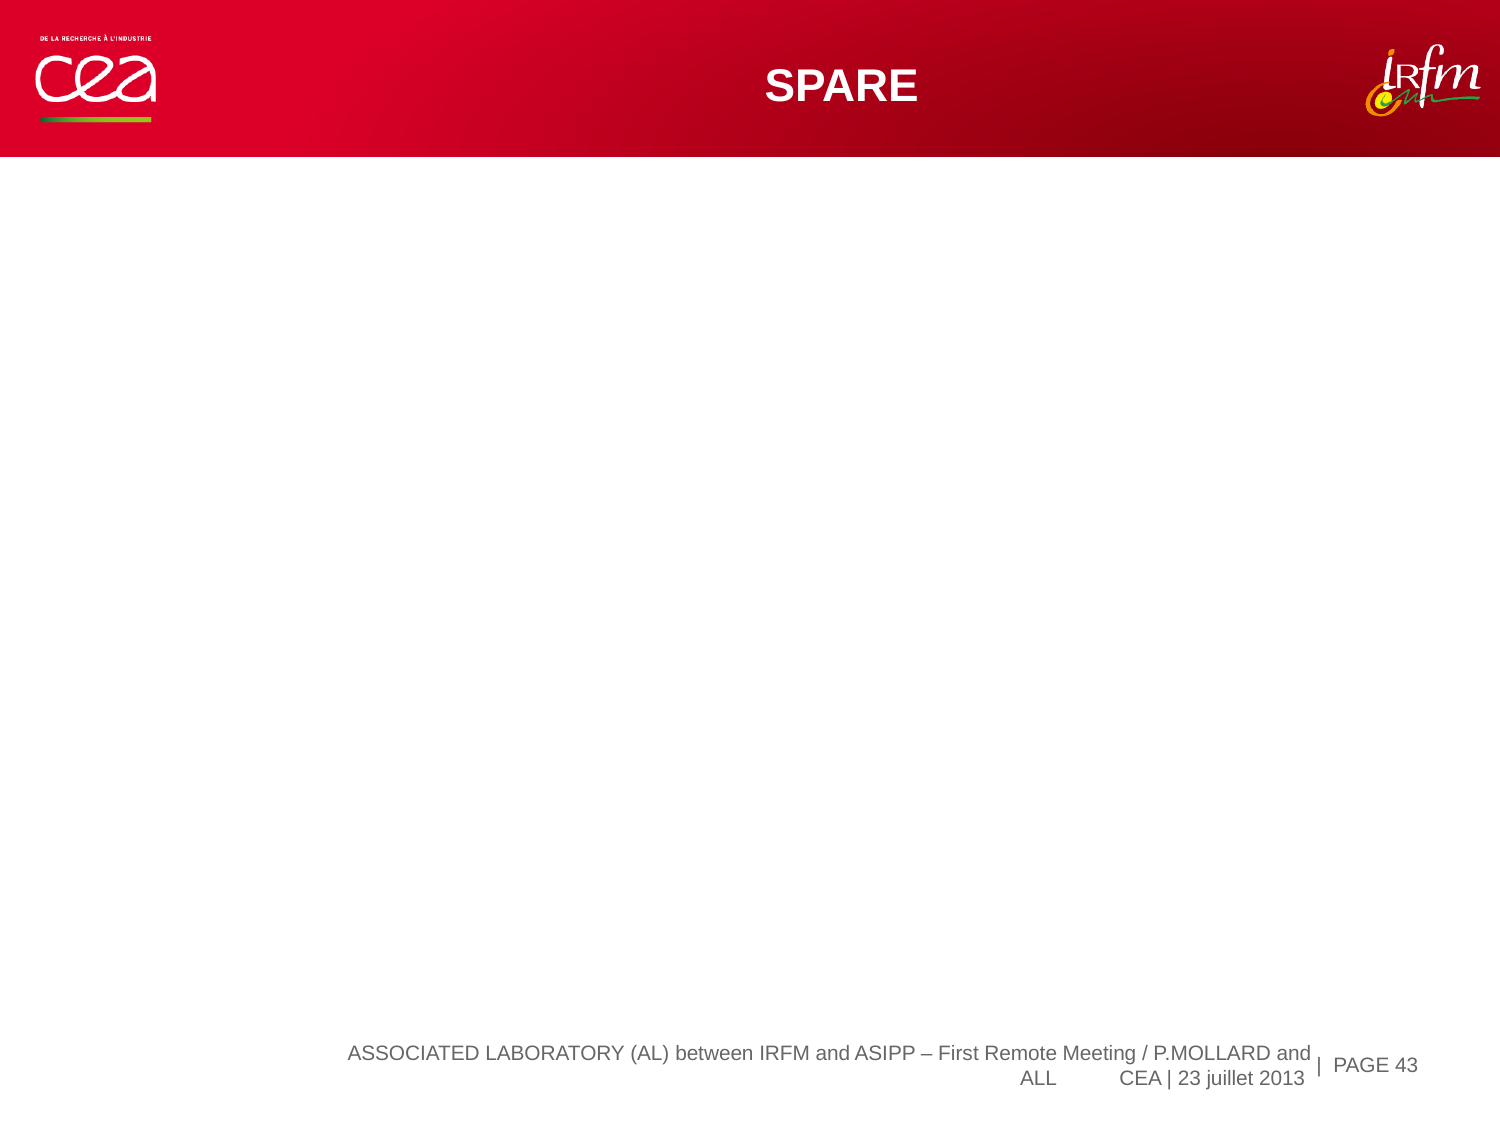

# SPARE

|  PAGE 43
ASSOCIATED LABORATORY (AL) between IRFM and ASIPP – First Remote Meeting / P.MOLLARD and ALL           CEA | 23 juillet 2013